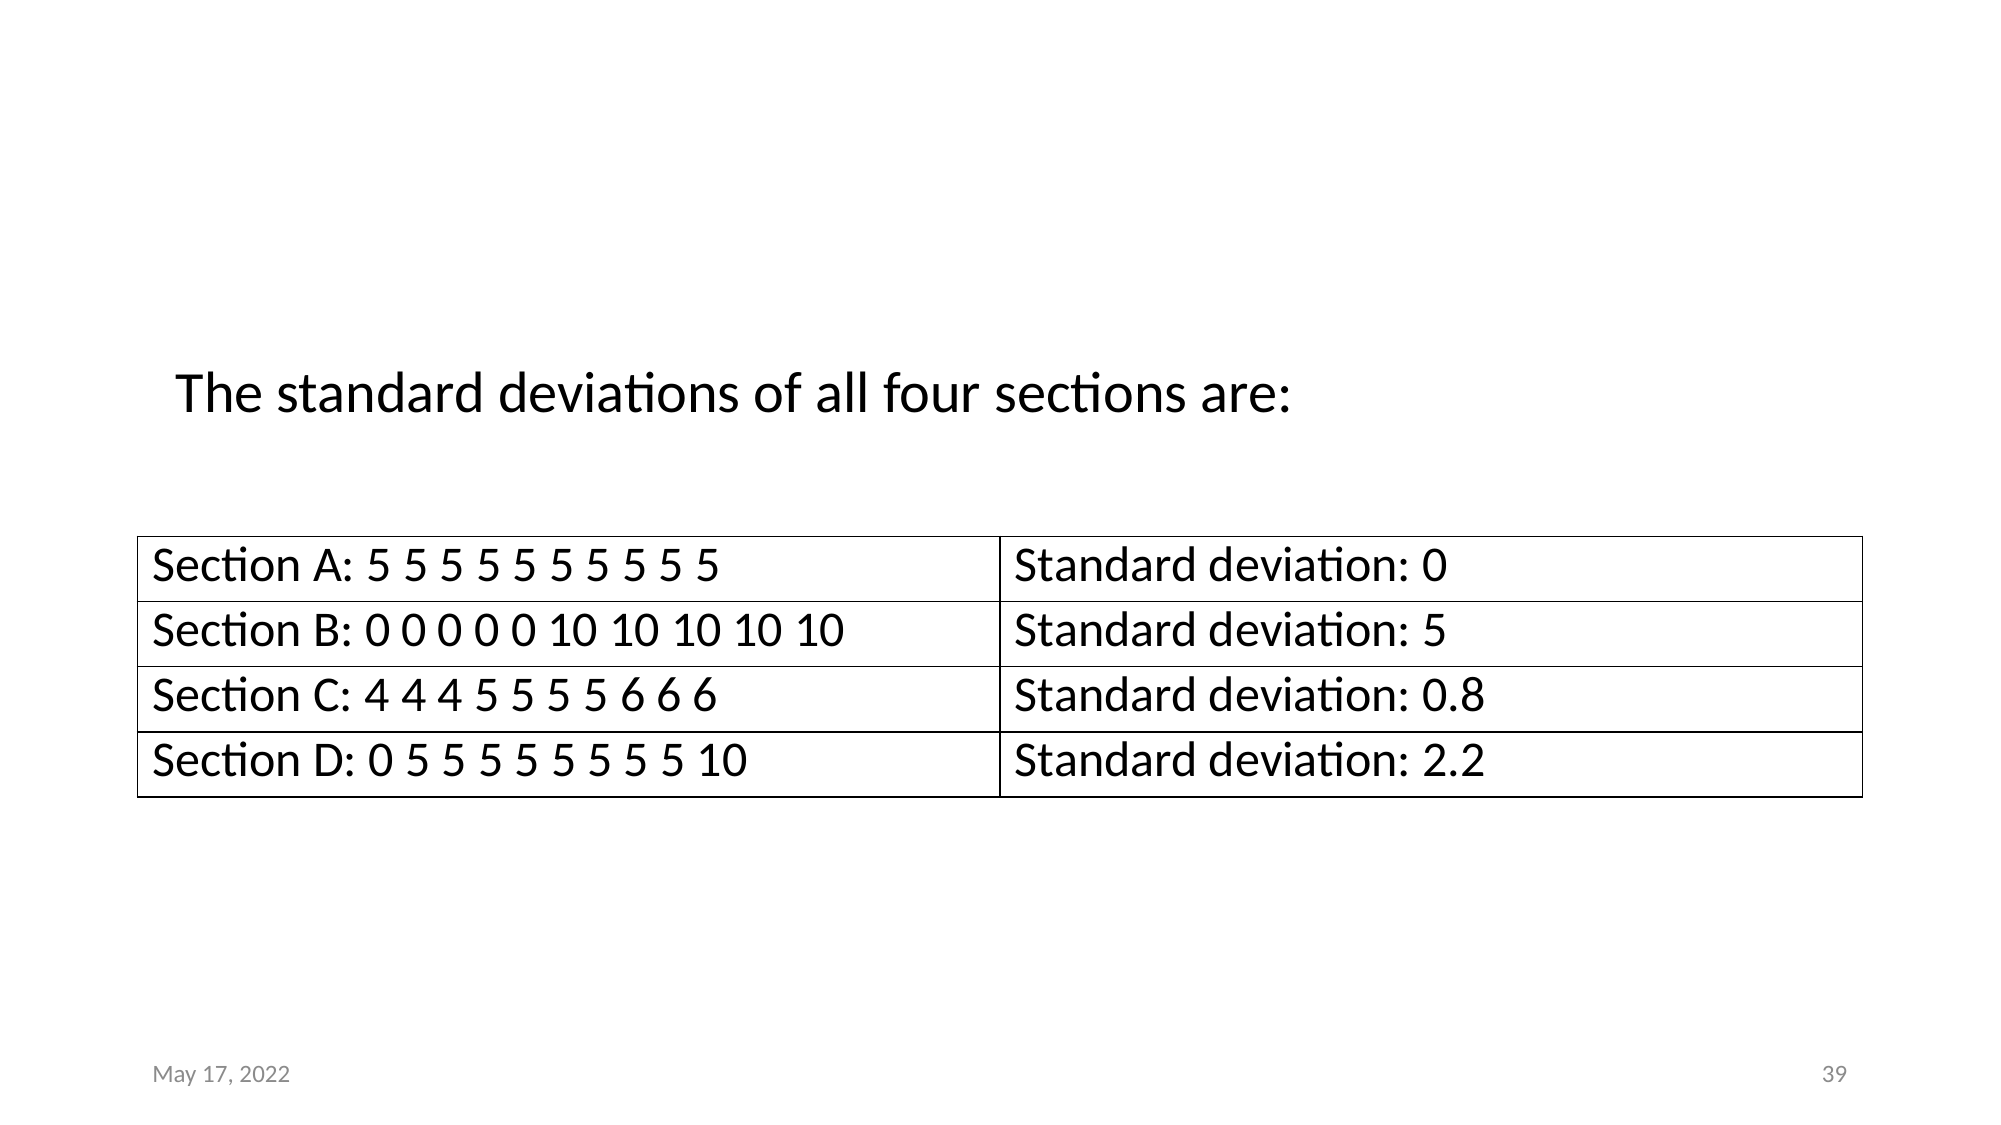

The standard deviations of all four sections are:
| Section A: 5 5 5 5 5 5 5 5 5 5 | Standard deviation: 0 |
| --- | --- |
| Section B: 0 0 0 0 0 10 10 10 10 10 | Standard deviation: 5 |
| Section C: 4 4 4 5 5 5 5 6 6 6 | Standard deviation: 0.8 |
| Section D: 0 5 5 5 5 5 5 5 5 10 | Standard deviation: 2.2 |
May 17, 2022
39